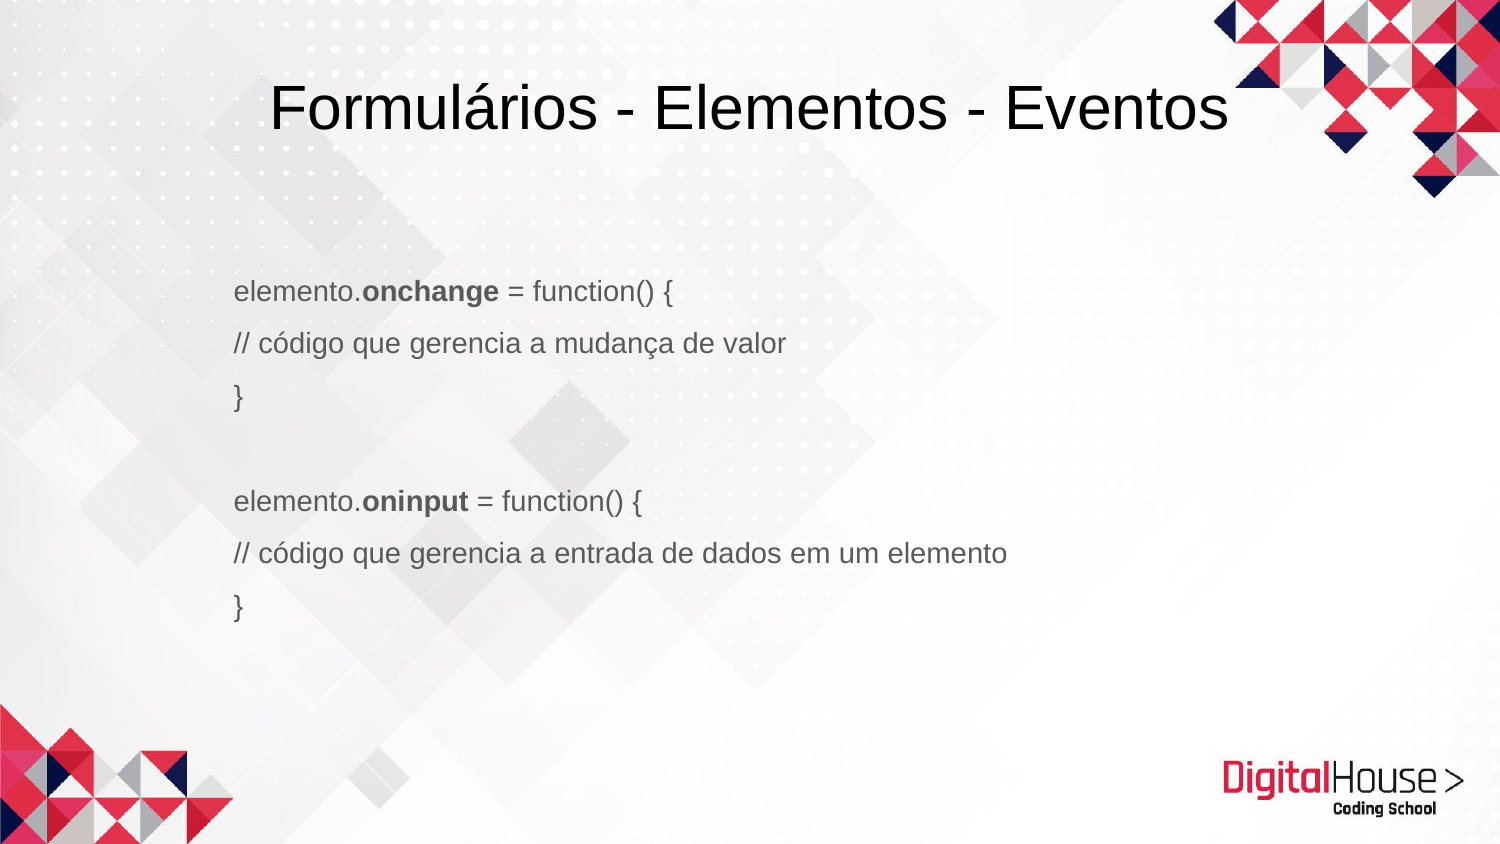

Formulários - Elementos - Eventos

elemento.onchange = function() {
// código que gerencia a mudança de valor
}

elemento.oninput = function() {
// código que gerencia a entrada de dados em um elemento
}